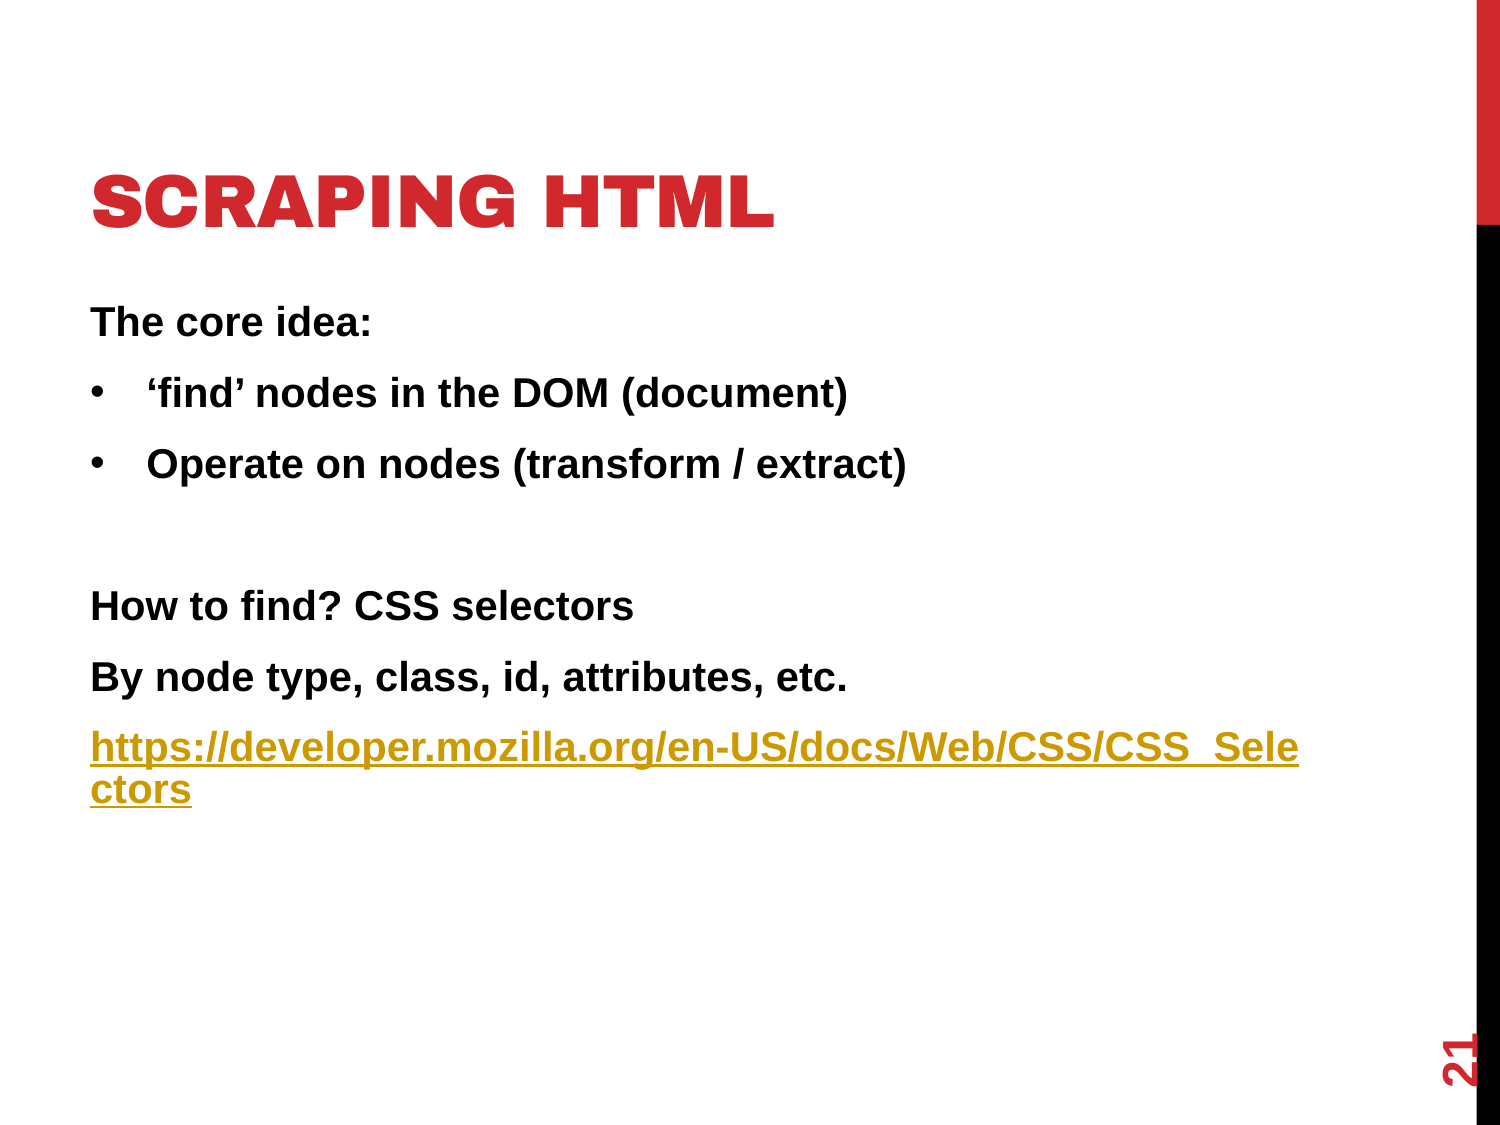

# SCRAPING HTML
The core idea:
‘find’ nodes in the DOM (document)
Operate on nodes (transform / extract)

How to find? CSS selectors
By node type, class, id, attributes, etc.
https://developer.mozilla.org/en-US/docs/Web/CSS/CSS_Selectors
21